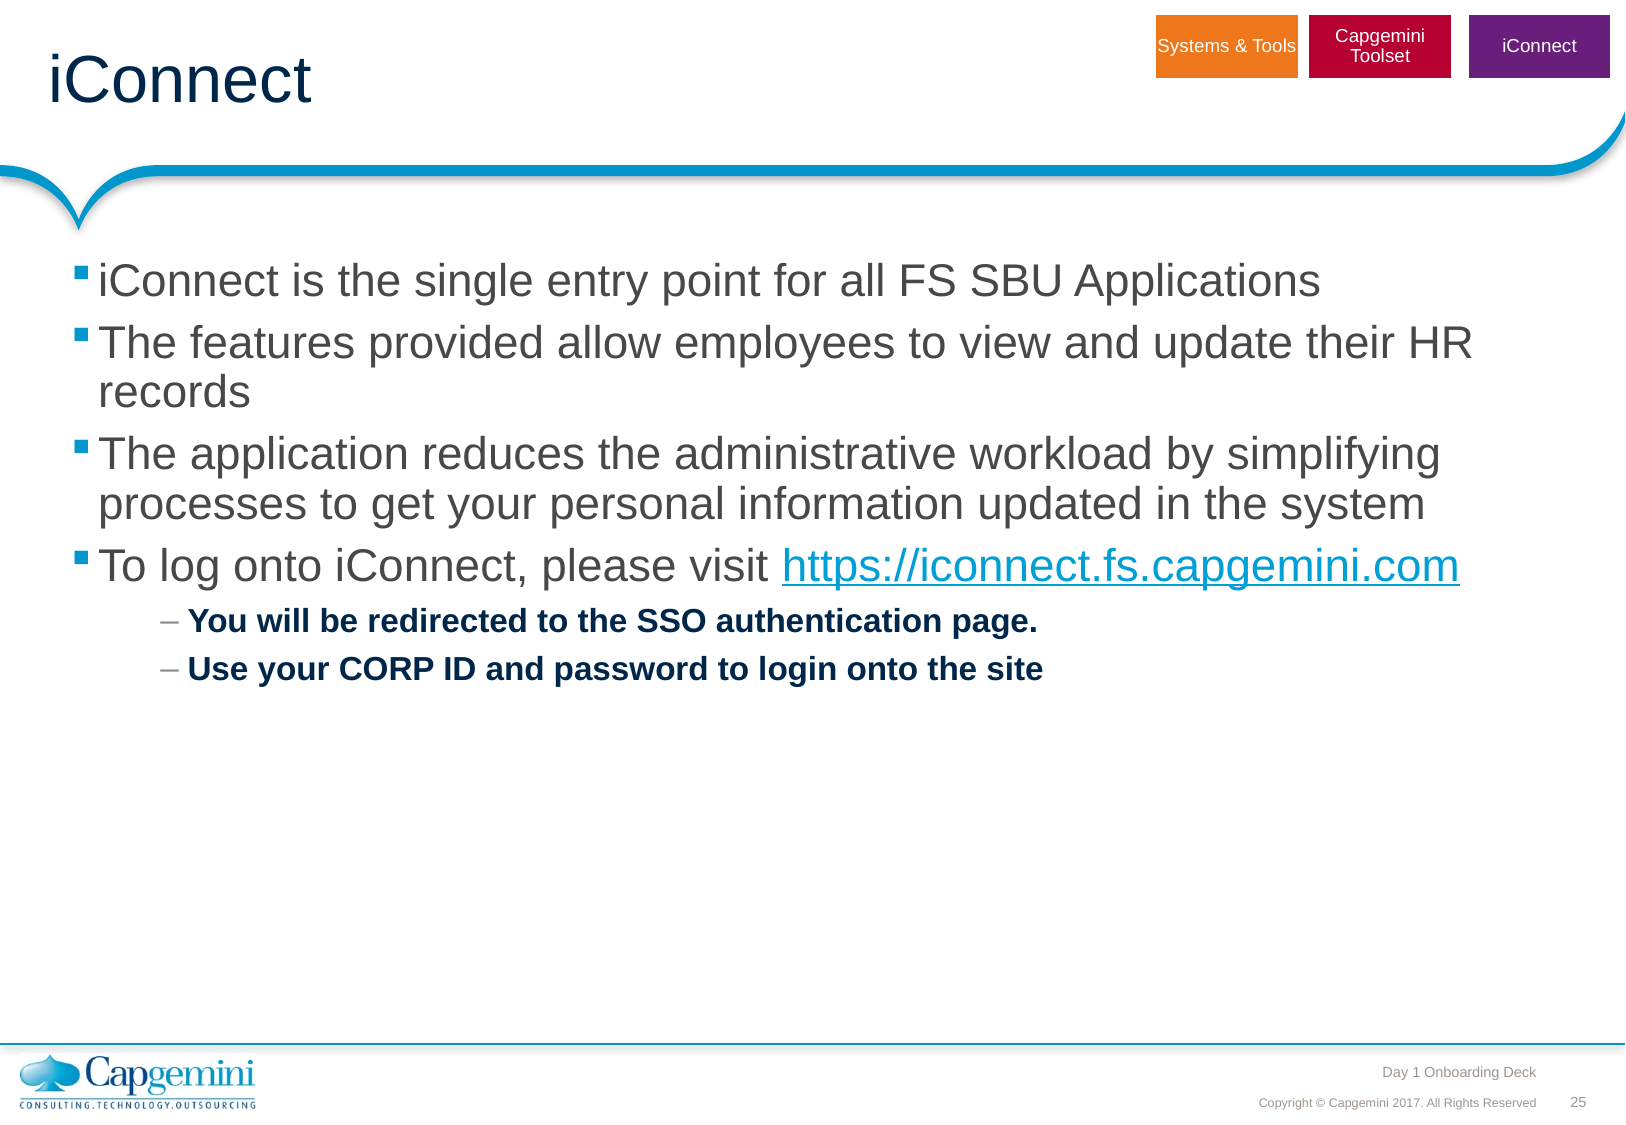

# iConnect

Systems & Tools

Capgemini Toolset

iConnect
iConnect is the single entry point for all FS SBU Applications
The features provided allow employees to view and update their HR records
The application reduces the administrative workload by simplifying processes to get your personal information updated in the system
To log onto iConnect, please visit https://iconnect.fs.capgemini.com
You will be redirected to the SSO authentication page.
Use your CORP ID and password to login onto the site